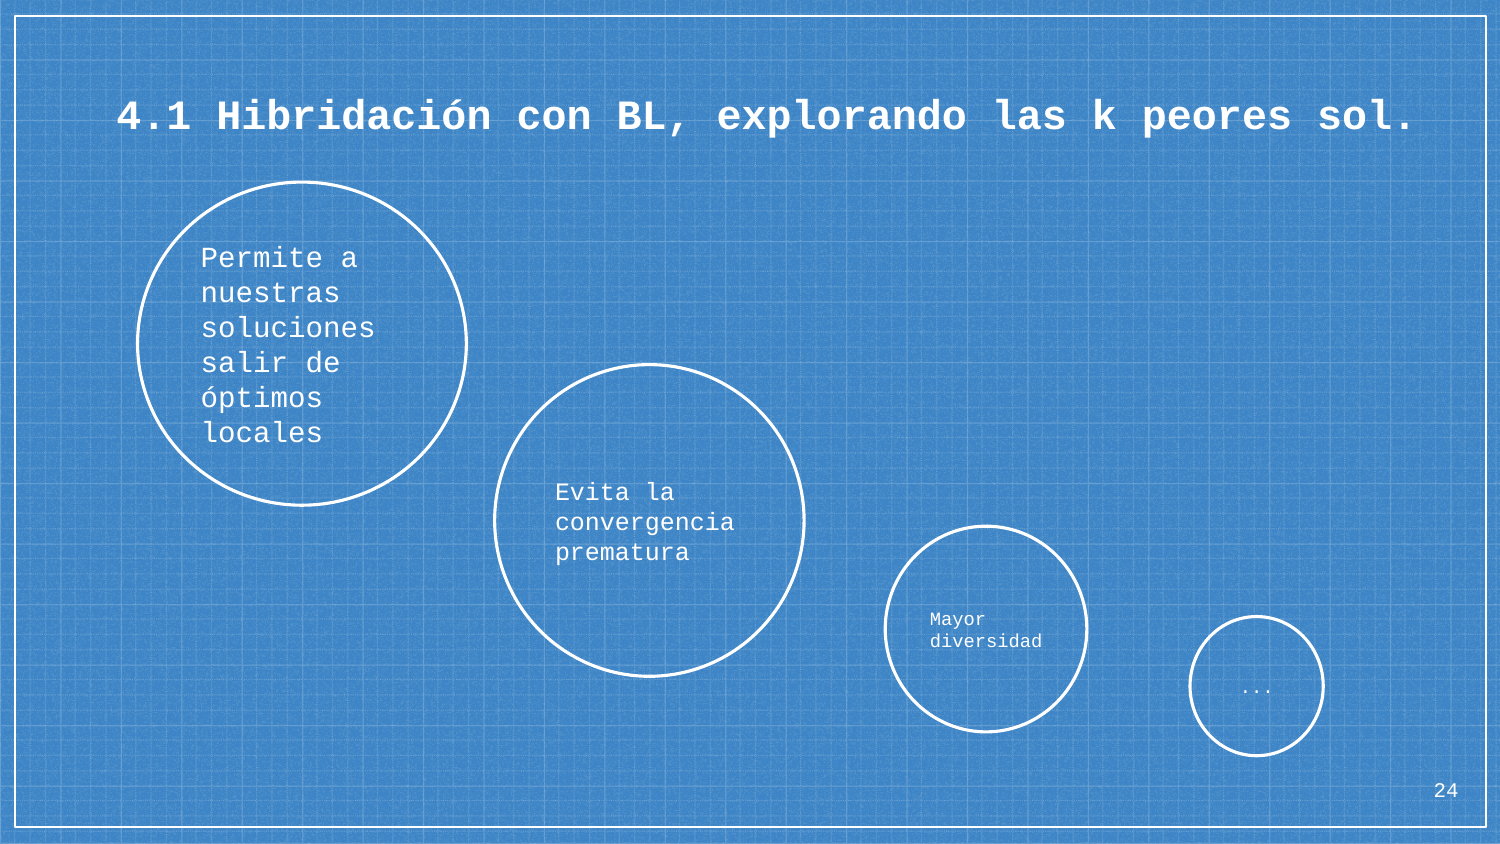

4.1 Hibridación con BL, explorando las k peores sol.
Permite a nuestras soluciones salir de óptimos locales
Evita la convergencia prematura
Mayor diversidad
...
24